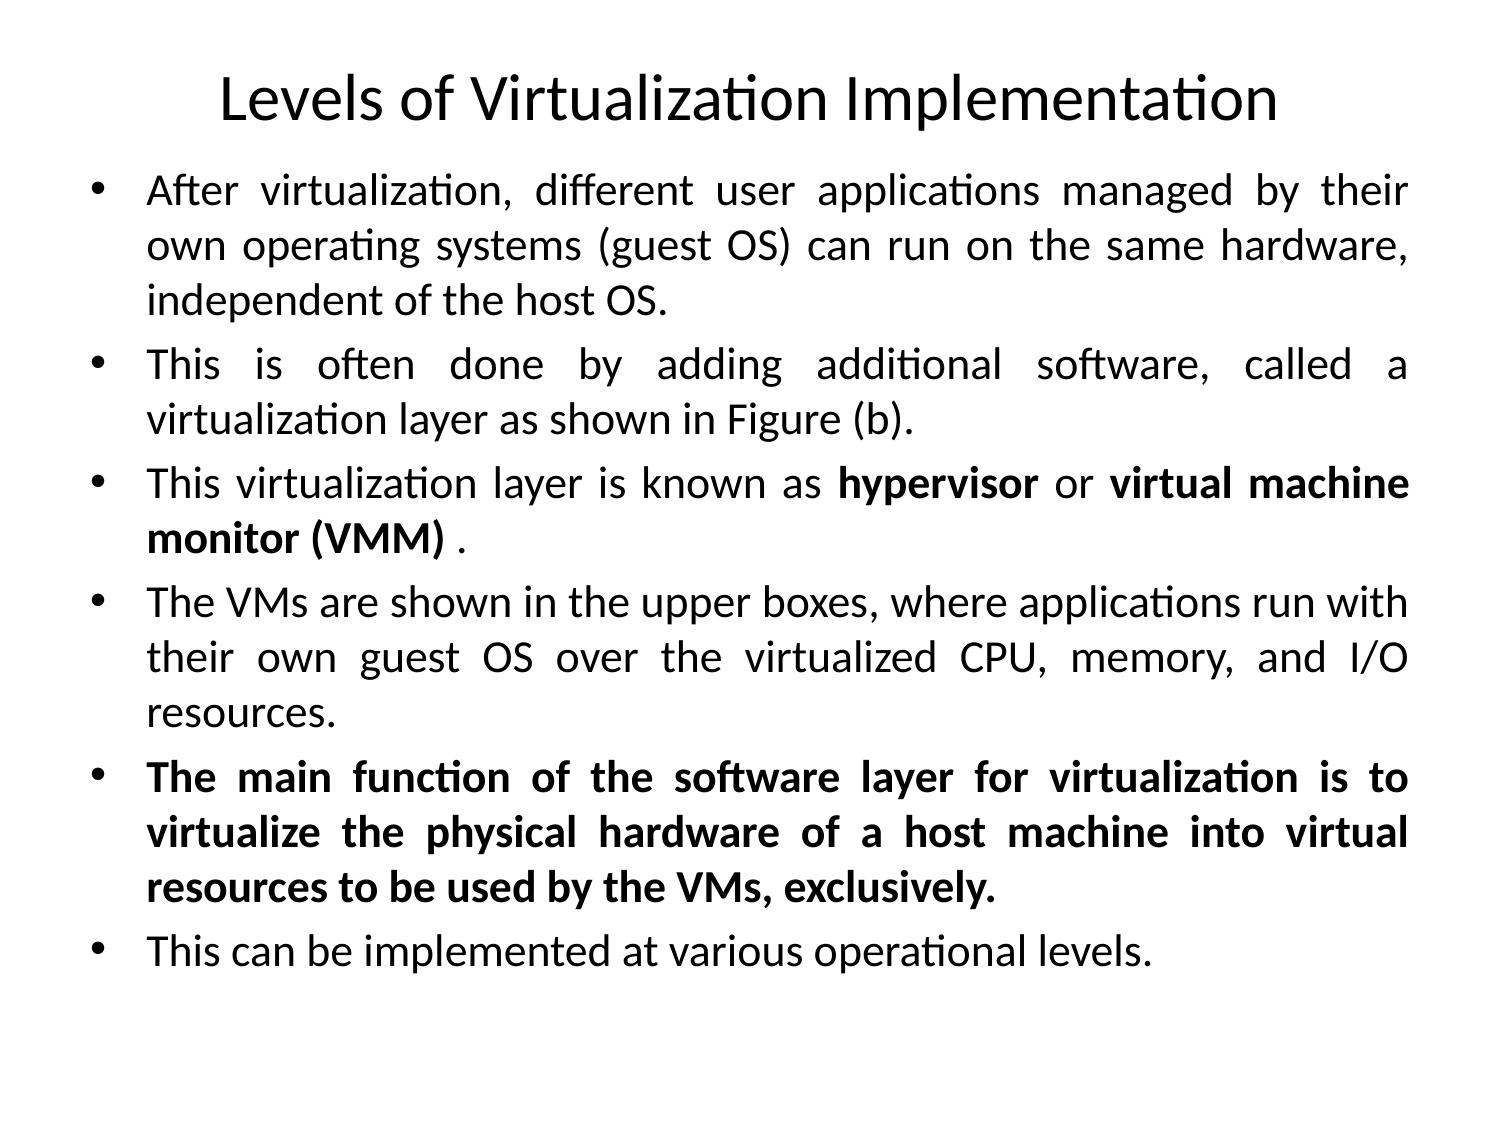

# Levels of Virtualization Implementation
After virtualization, different user applications managed by their own operating systems (guest OS) can run on the same hardware, independent of the host OS.
This is often done by adding additional software, called a virtualization layer as shown in Figure (b).
This virtualization layer is known as hypervisor or virtual machine monitor (VMM) .
The VMs are shown in the upper boxes, where applications run with their own guest OS over the virtualized CPU, memory, and I/O resources.
The main function of the software layer for virtualization is to virtualize the physical hardware of a host machine into virtual resources to be used by the VMs, exclusively.
This can be implemented at various operational levels.